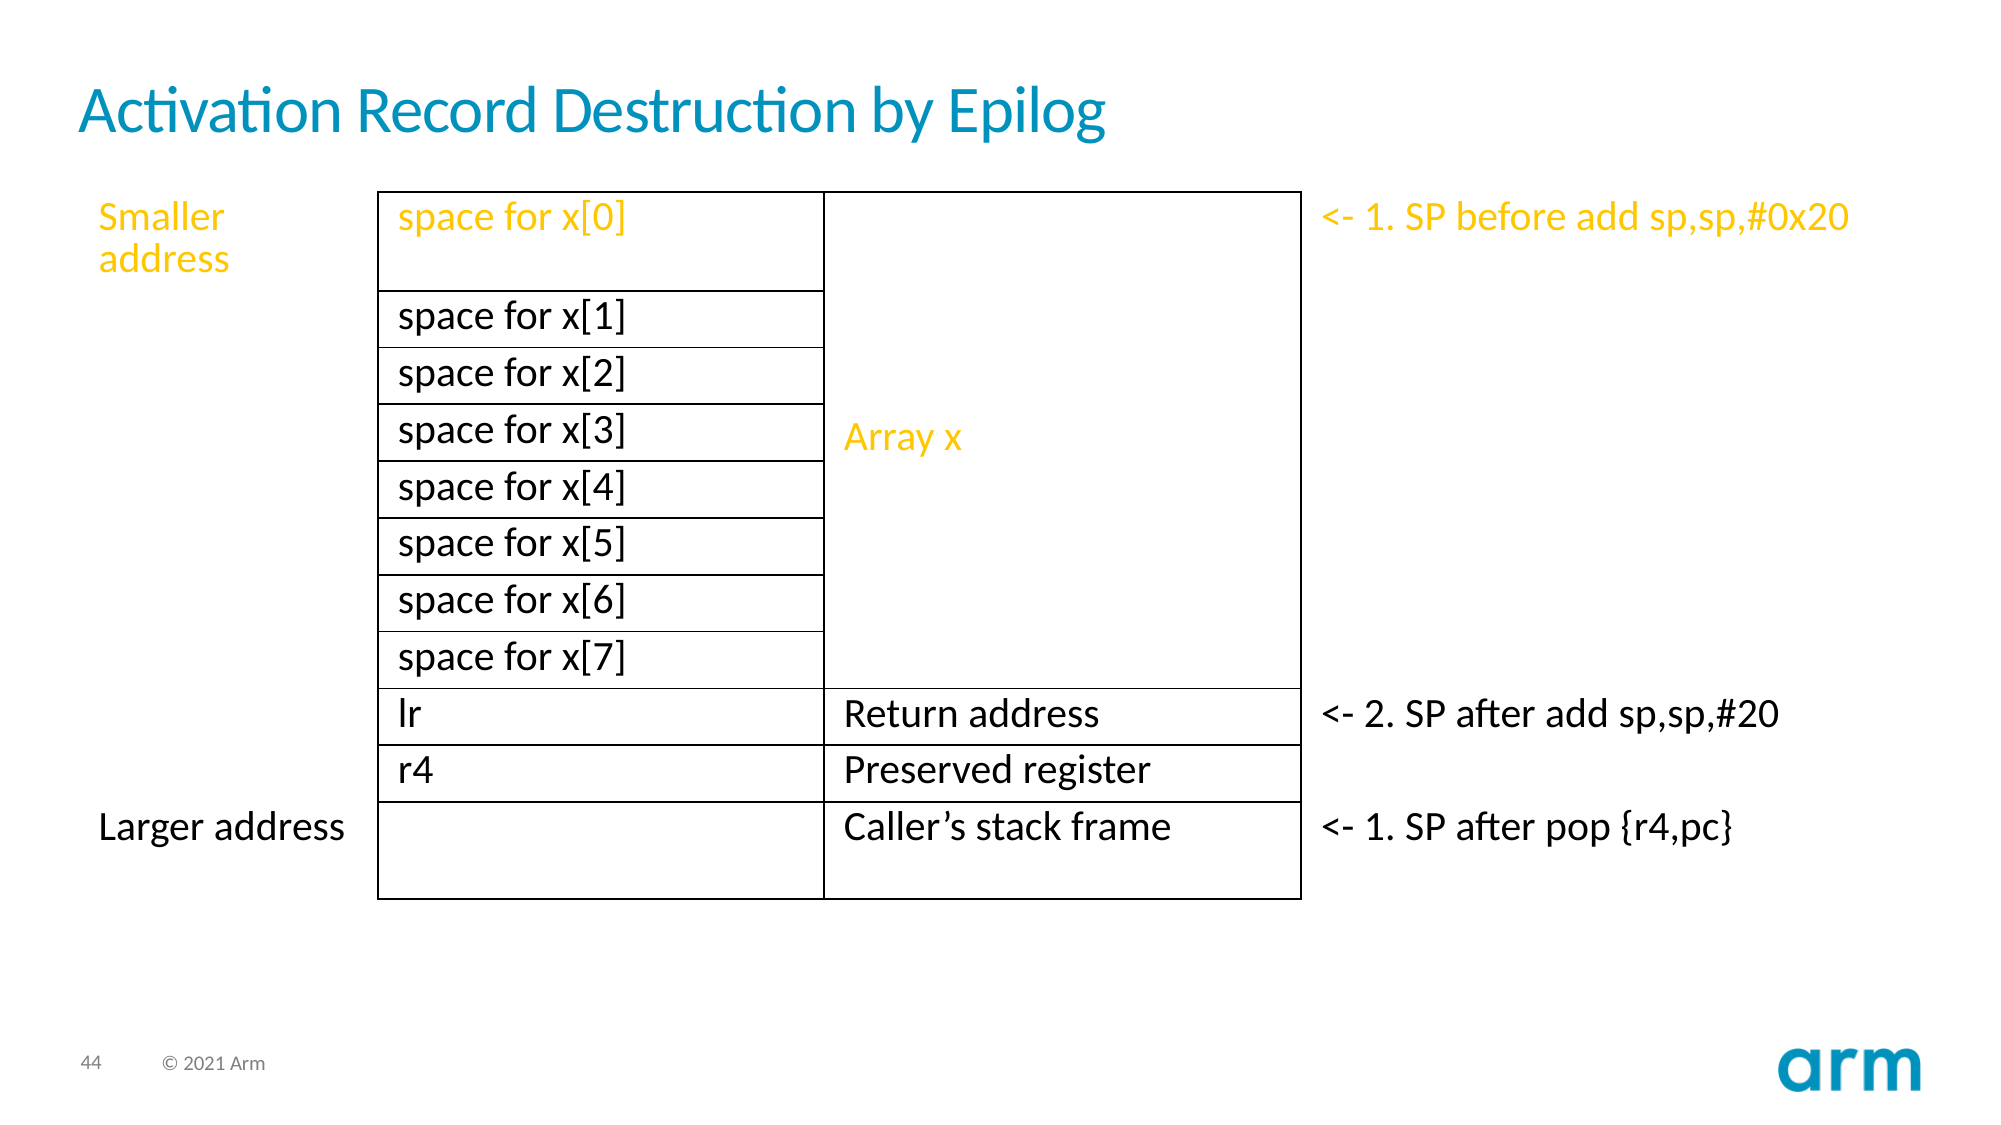

# Activation Record Destruction by Epilog
| Smaller address | space for x[0] | Array x | <- 1. SP before add sp,sp,#0x20 |
| --- | --- | --- | --- |
|  | space for x[1] |  |  |
|  | space for x[2] |  |  |
|  | space for x[3] |  |  |
|  | space for x[4] |  |  |
|  | space for x[5] |  |  |
|  | space for x[6] |  |  |
|  | space for x[7] |  |  |
|  | lr | Return address | <- 2. SP after add sp,sp,#20 |
|  | r4 | Preserved register |  |
| Larger address |  | Caller’s stack frame | <- 1. SP after pop {r4,pc} |